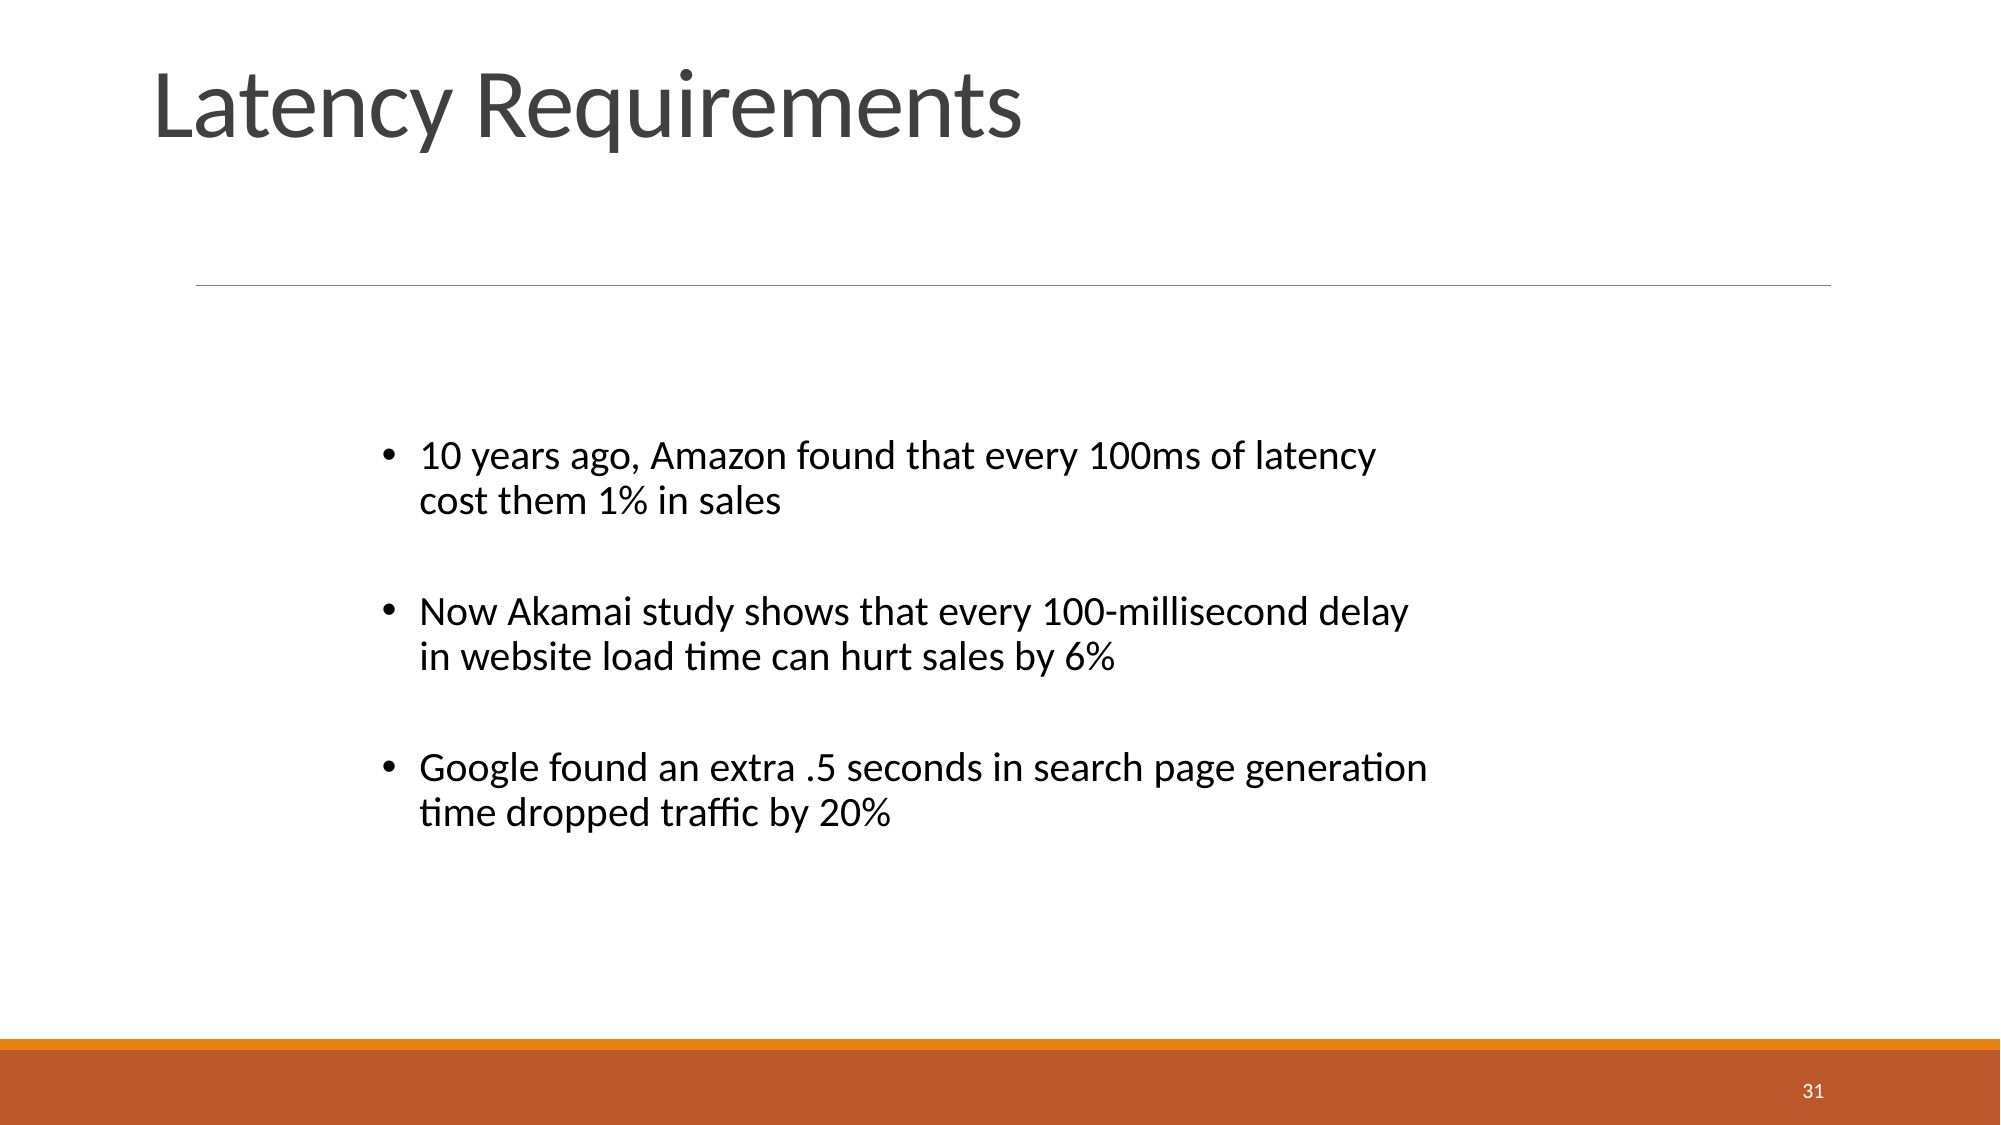

# Latency Requirements

10 years ago, Amazon found that every 100ms of latency cost them 1% in sales

Now Akamai study shows that every 100-millisecond delay in website load time can hurt sales by 6%

Google found an extra .5 seconds in search page generation time dropped traffic by 20%

31